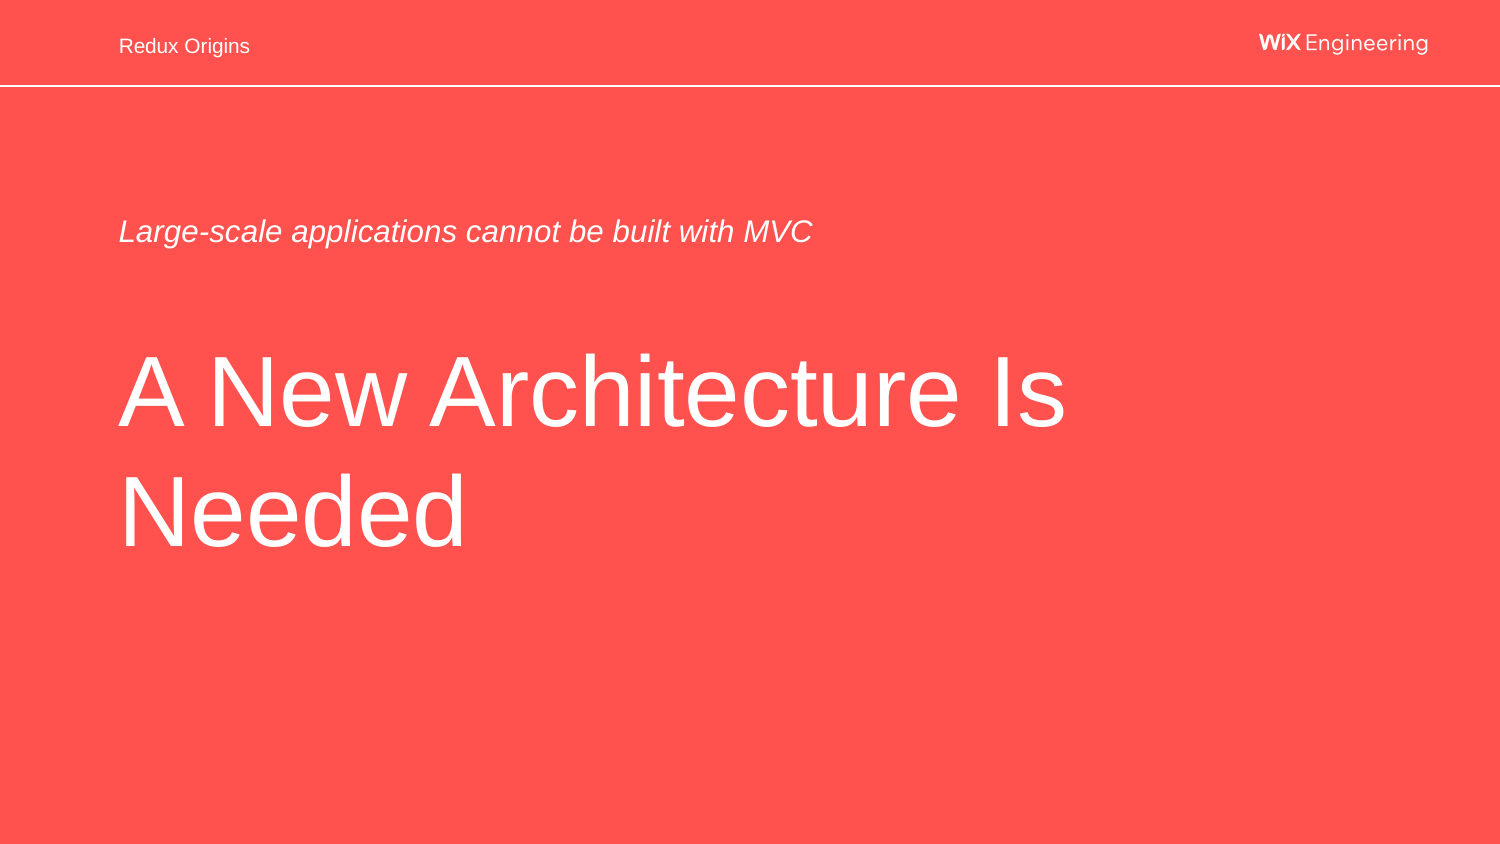

Large-scale applications cannot be built with MVC
A New Architecture Is Needed